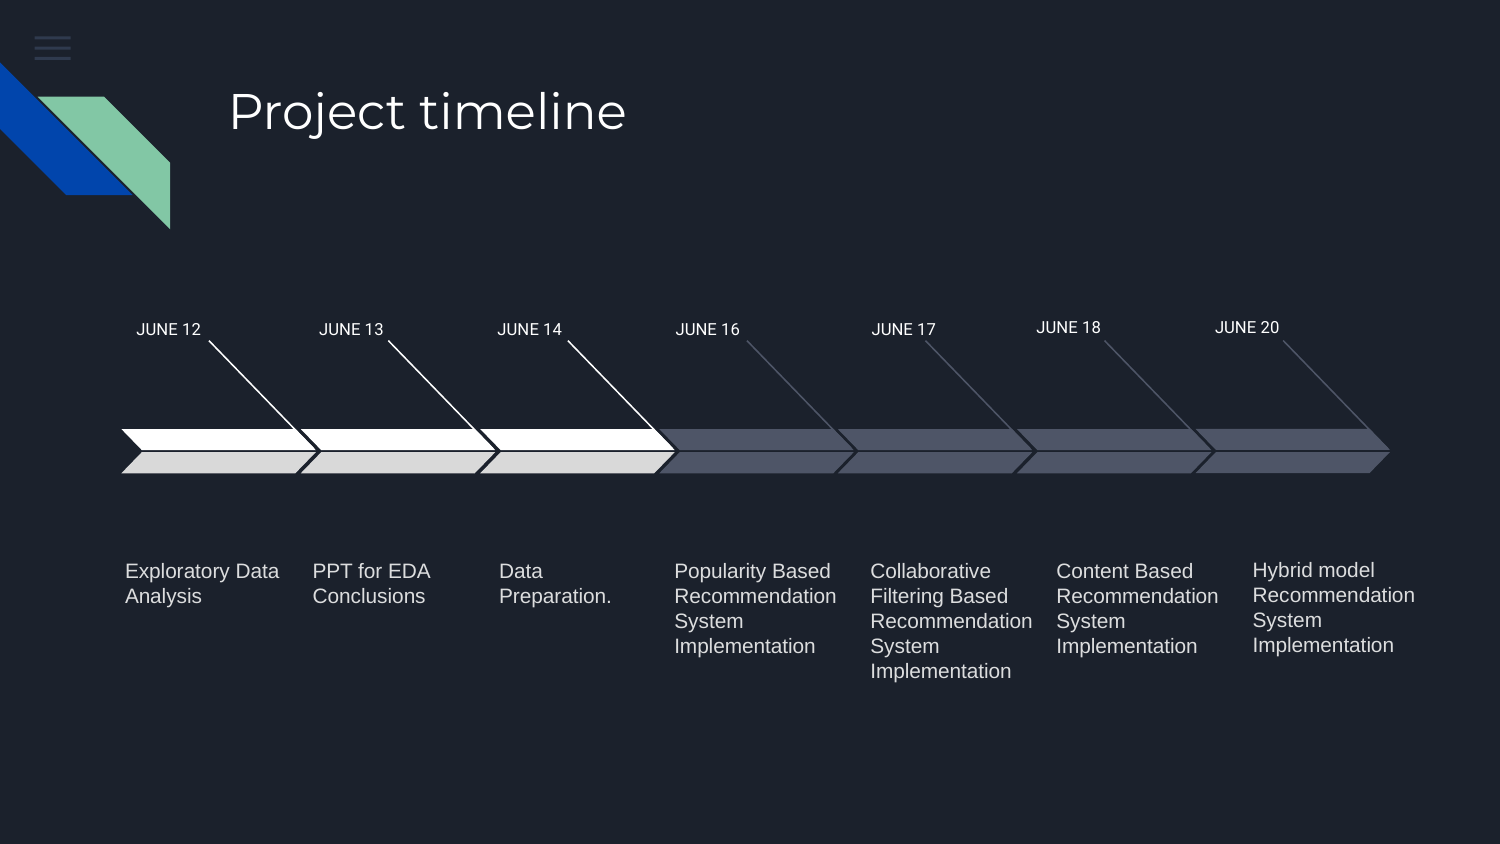

# Project timeline
JUNE 20

JUNE 18

JUNE 12

JUNE 13

JUNE 14

JUNE 16

JUNE 17

Hybrid model Recommendation System Implementation
Data Preparation.
Exploratory Data Analysis
PPT for EDA Conclusions
Popularity Based Recommendation System Implementation
Collaborative Filtering Based Recommendation System Implementation
Content Based Recommendation System Implementation